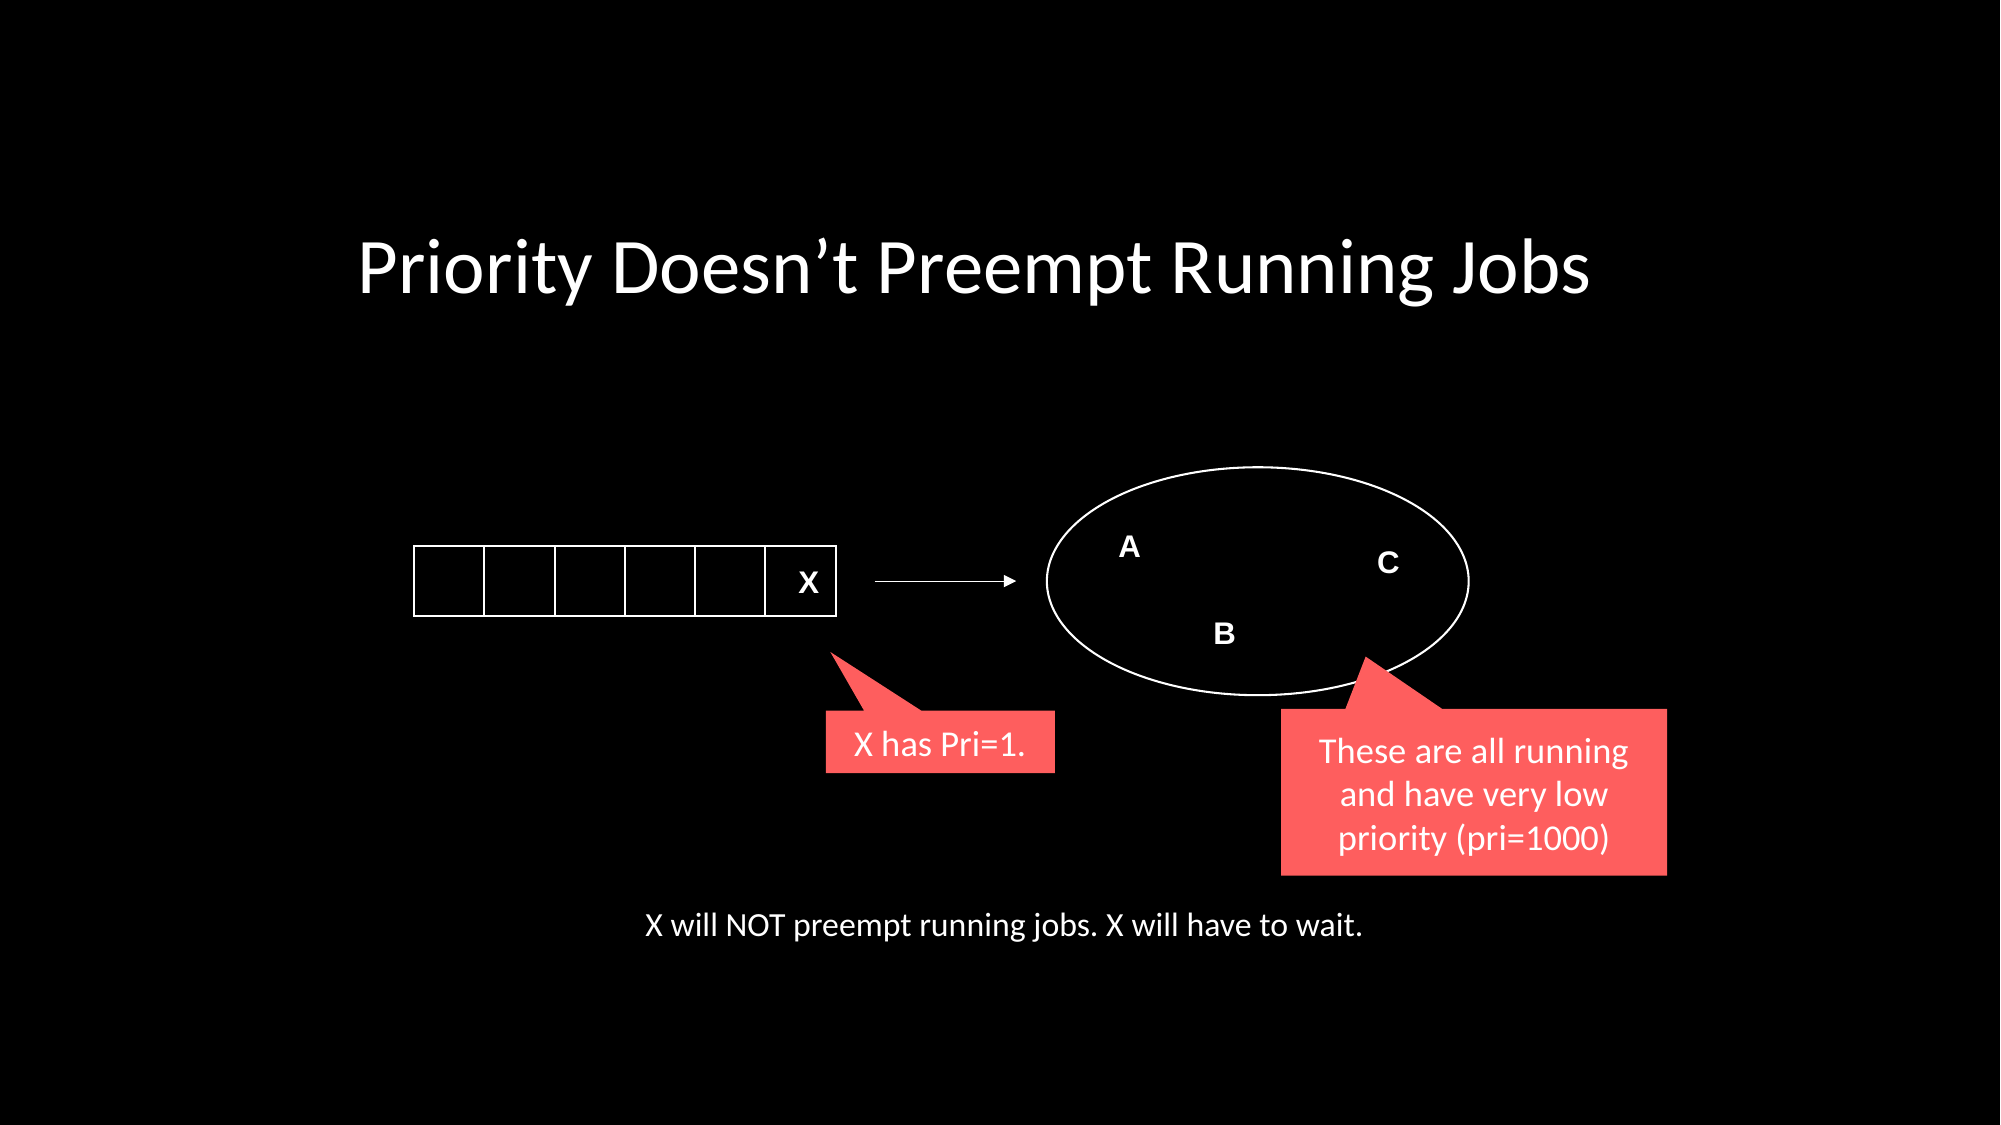

# Priority Doesn’t Preempt Running Jobs

A
C

X
B
These are all running and have very low priority (pri=1000)
X has Pri=1.
X will NOT preempt running jobs. X will have to wait.